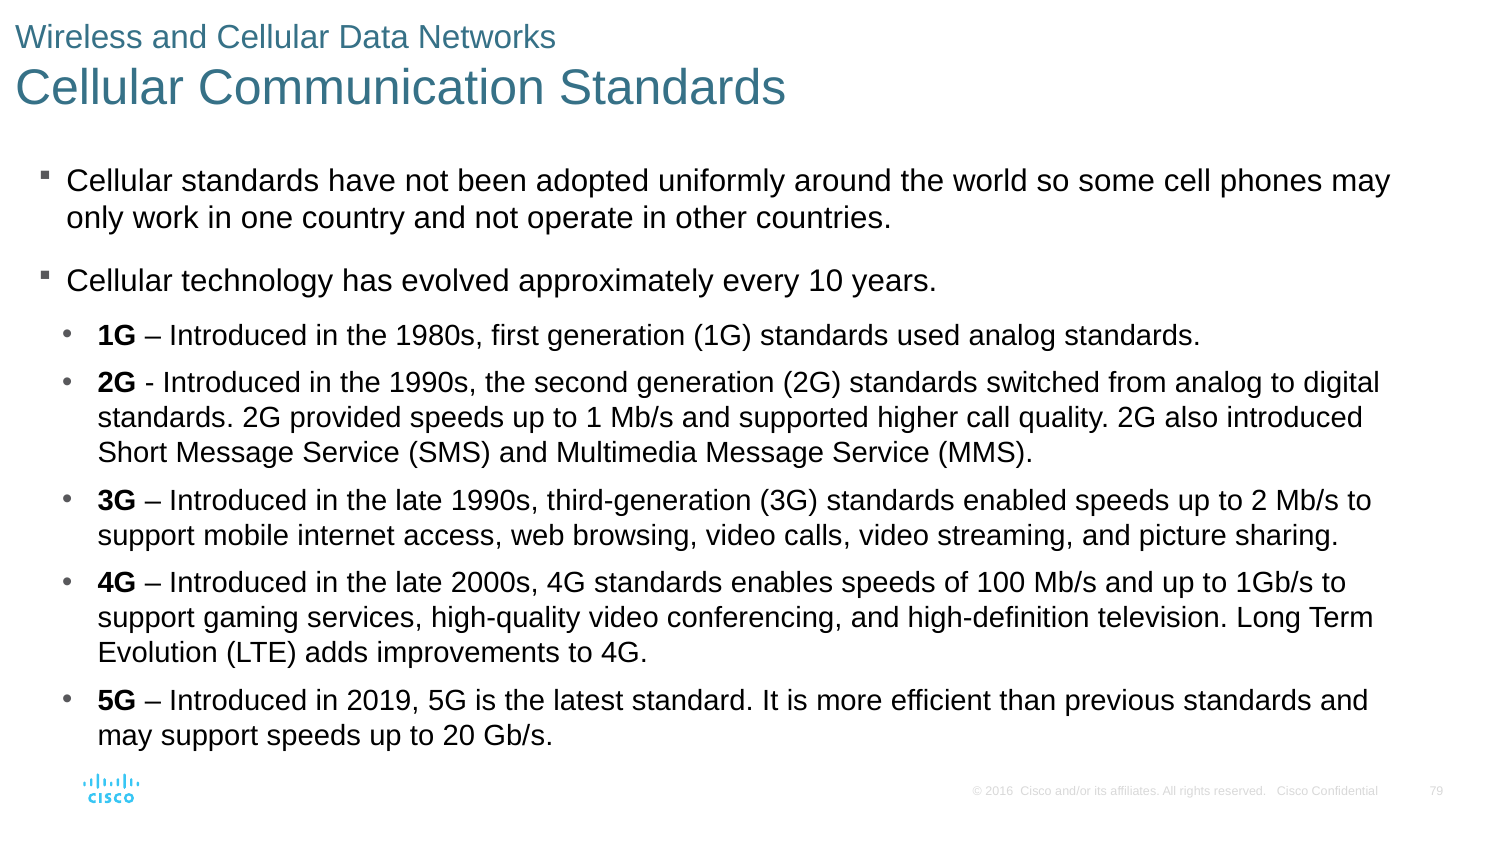

# Wireless and Cellular Data Networks Cellular Communication Standards
Cellular standards have not been adopted uniformly around the world so some cell phones may only work in one country and not operate in other countries.
Cellular technology has evolved approximately every 10 years.
1G – Introduced in the 1980s, first generation (1G) standards used analog standards.
2G - Introduced in the 1990s, the second generation (2G) standards switched from analog to digital standards. 2G provided speeds up to 1 Mb/s and supported higher call quality. 2G also introduced Short Message Service (SMS) and Multimedia Message Service (MMS).
3G – Introduced in the late 1990s, third-generation (3G) standards enabled speeds up to 2 Mb/s to support mobile internet access, web browsing, video calls, video streaming, and picture sharing.
4G – Introduced in the late 2000s, 4G standards enables speeds of 100 Mb/s and up to 1Gb/s to support gaming services, high-quality video conferencing, and high-definition television. Long Term Evolution (LTE) adds improvements to 4G.
5G – Introduced in 2019, 5G is the latest standard. It is more efficient than previous standards and may support speeds up to 20 Gb/s.